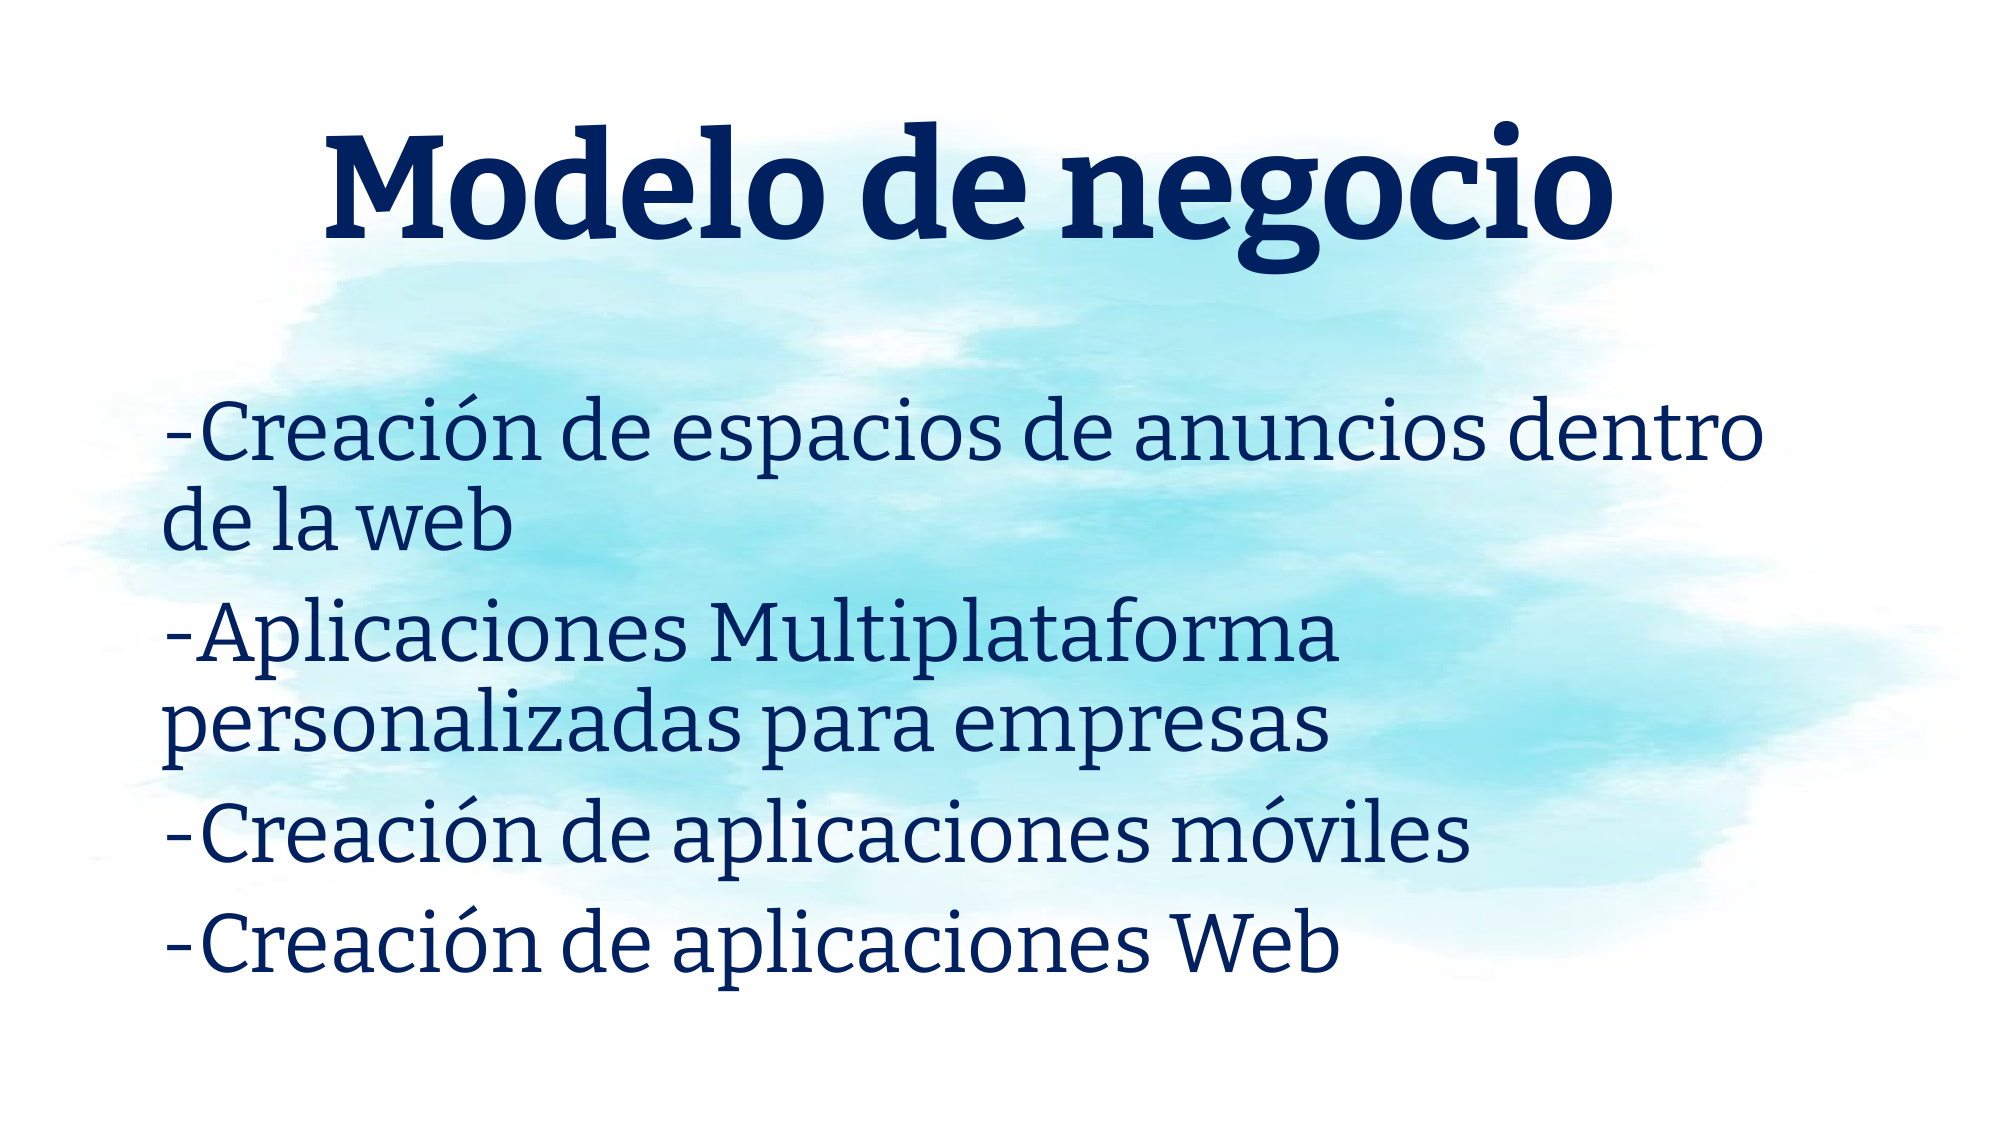

# Modelo de negocio
-Creación de espacios de anuncios dentro de la web
-Aplicaciones Multiplataforma personalizadas para empresas
-Creación de aplicaciones móviles
-Creación de aplicaciones Web